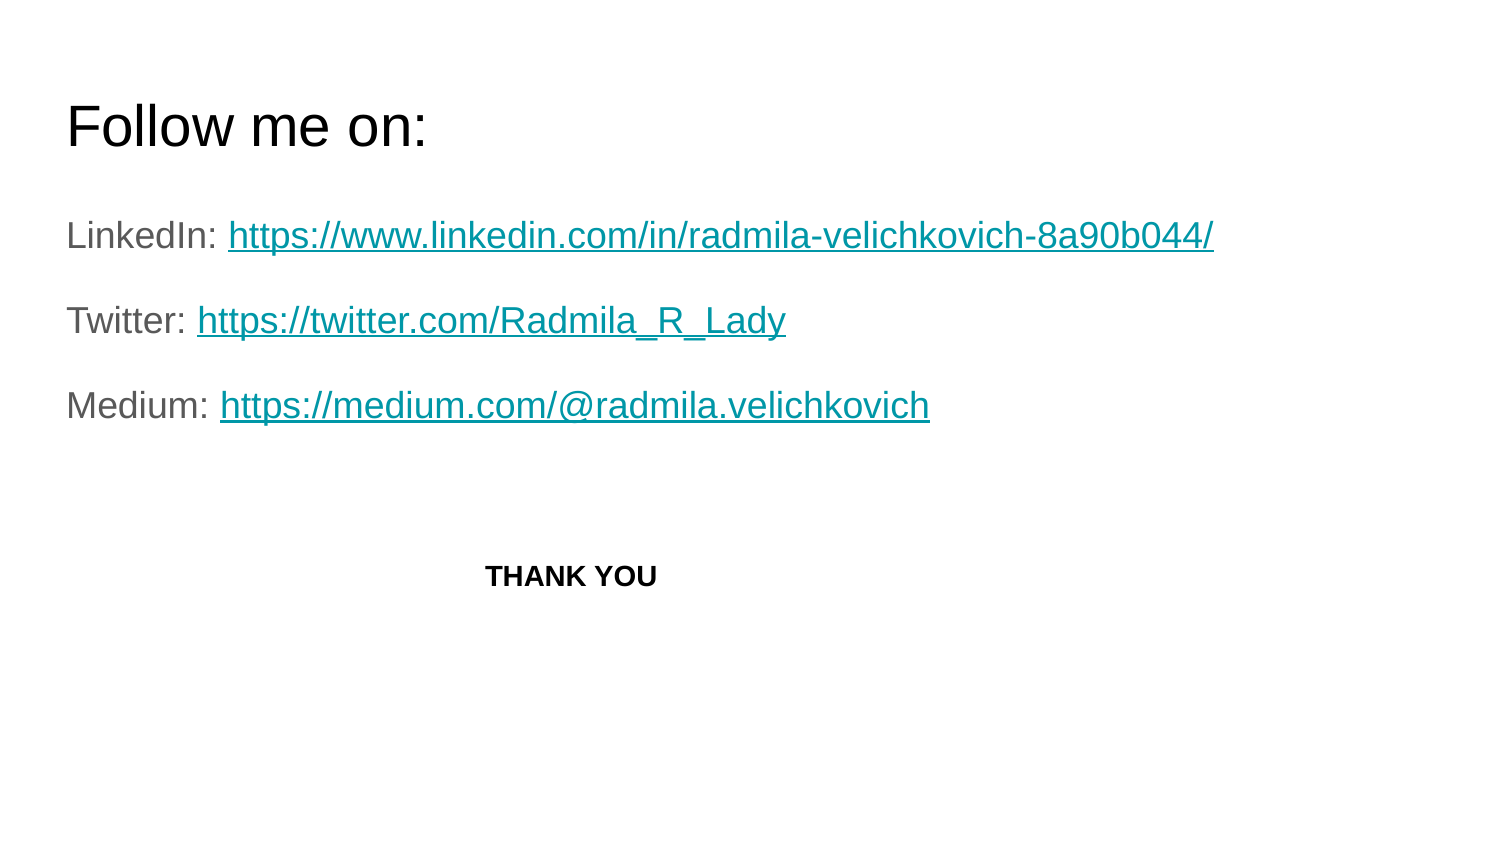

# Follow me on:
LinkedIn: https://www.linkedin.com/in/radmila-velichkovich-8a90b044/
Twitter: https://twitter.com/Radmila_R_Lady
Medium: https://medium.com/@radmila.velichkovich

THANK YOU